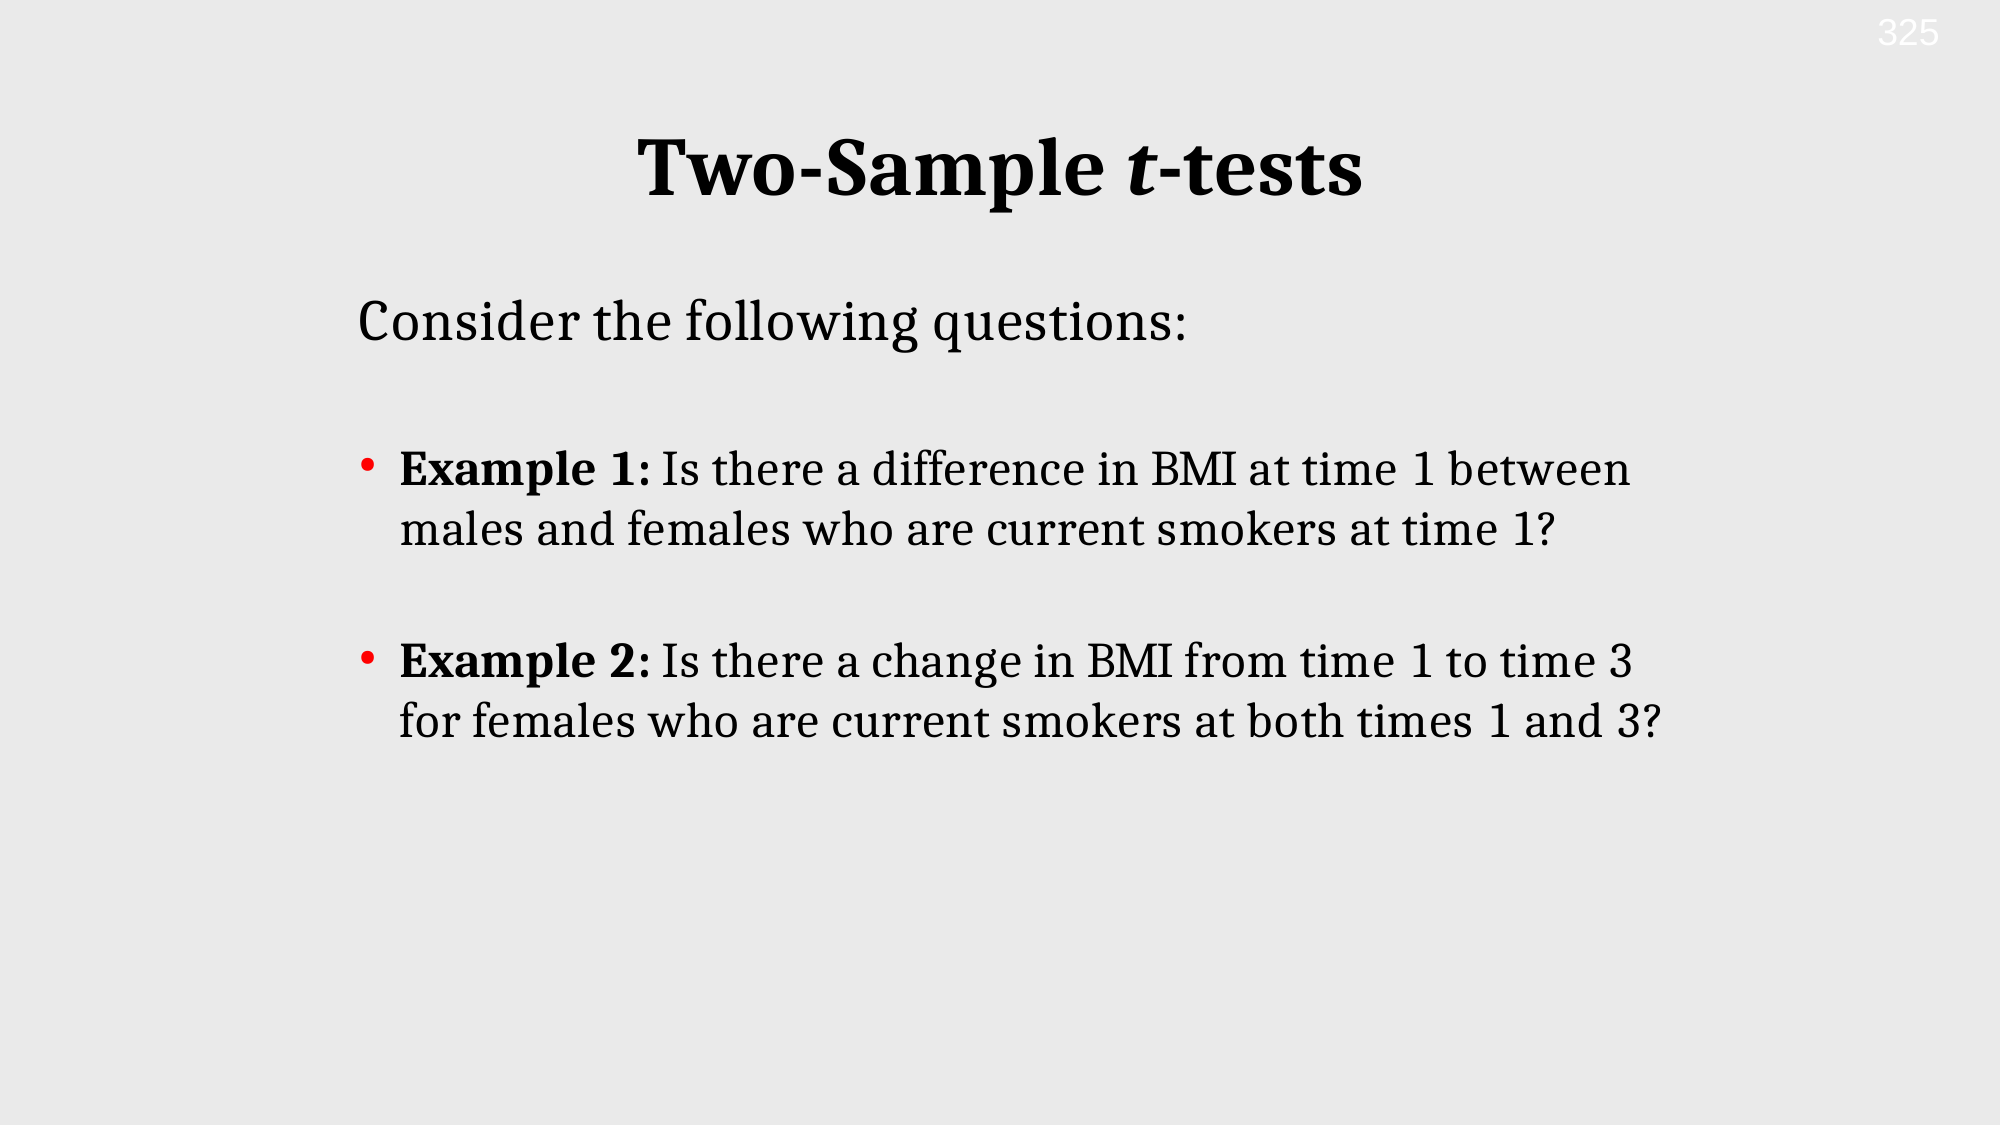

325
Two-Sample t-tests
Consider the following questions:

Example 1: Is there a difference in BMI at time 1 between males and females who are current smokers at time 1?

Example 2: Is there a change in BMI from time 1 to time 3 for females who are current smokers at both times 1 and 3?